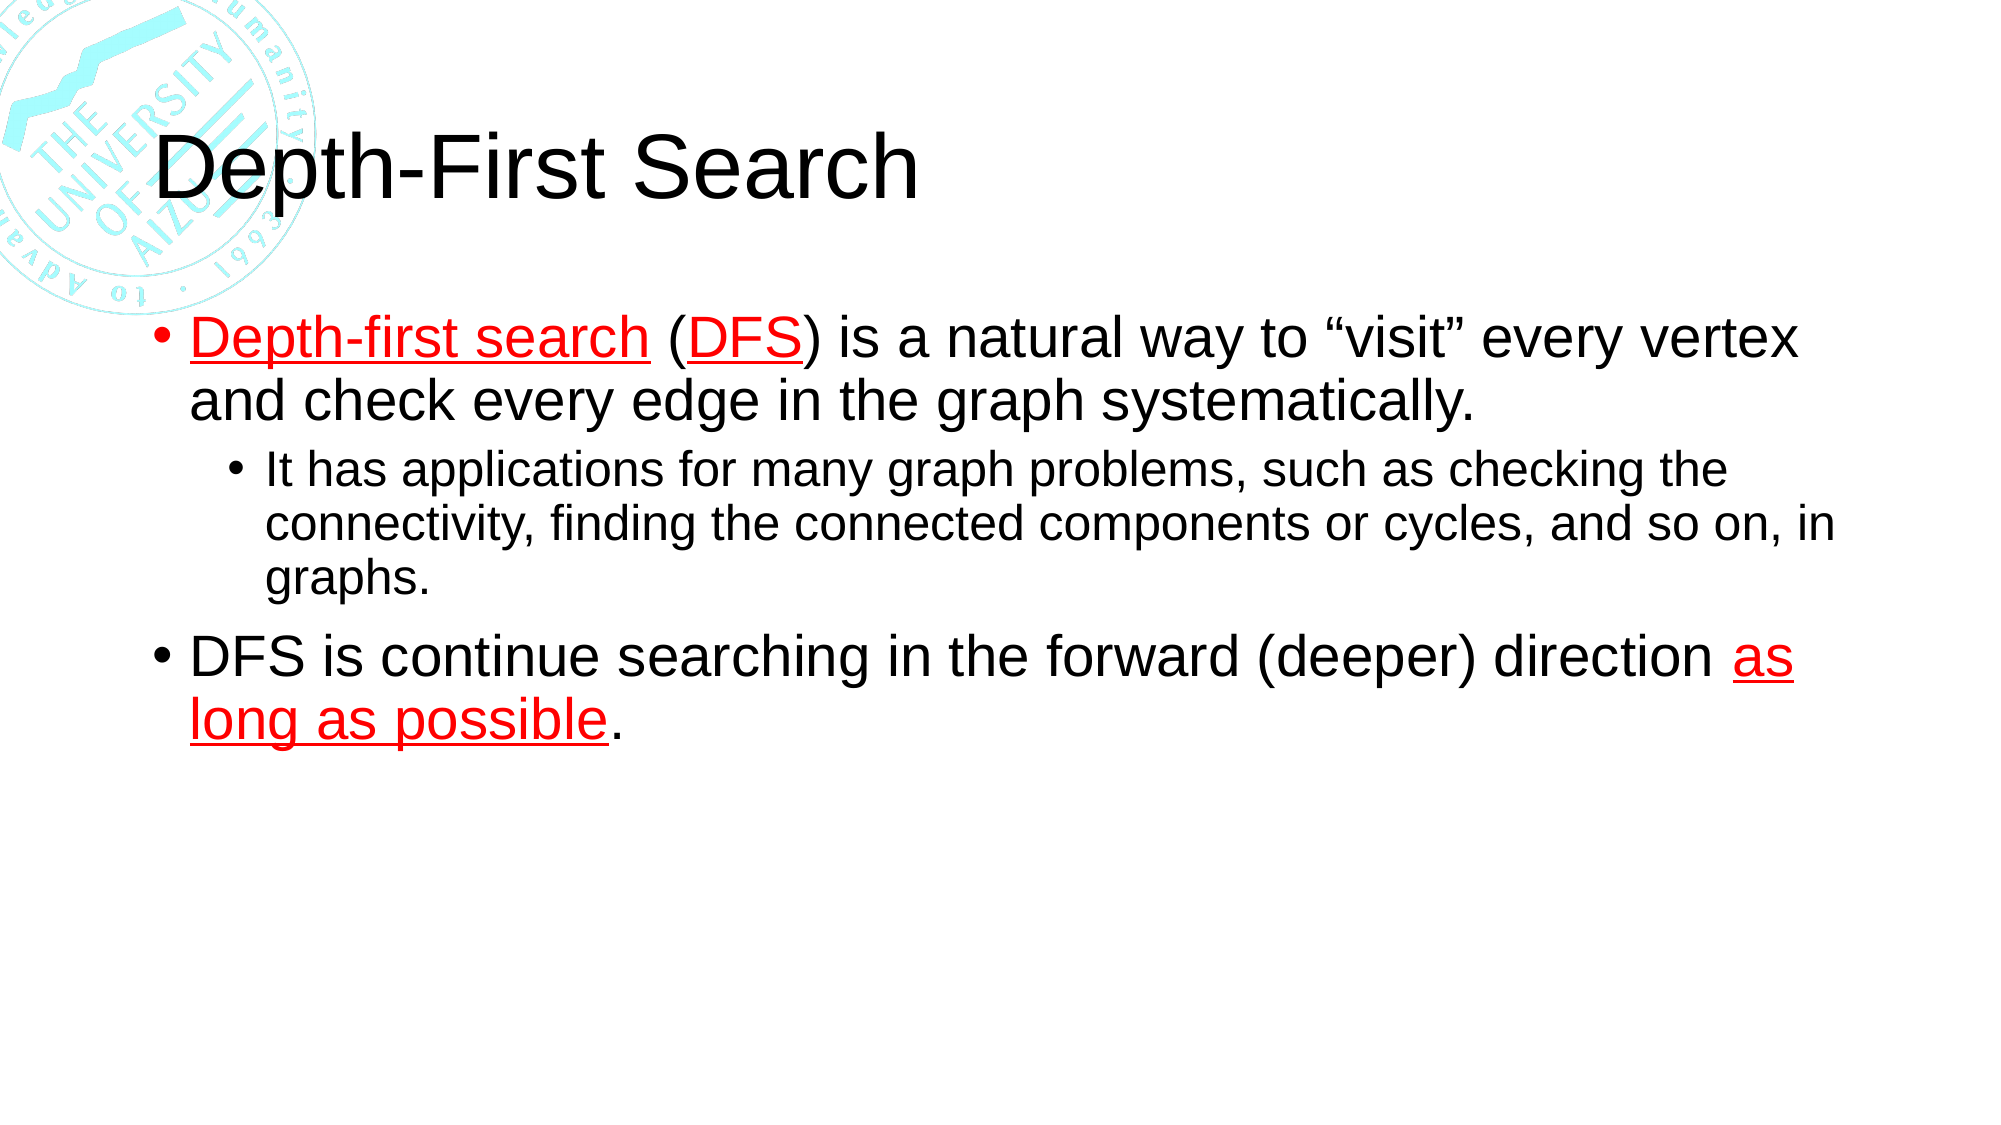

# Depth-First Search
Depth-first search (DFS) is a natural way to “visit” every vertex and check every edge in the graph systematically.
It has applications for many graph problems, such as checking the connectivity, finding the connected components or cycles, and so on, in graphs.
DFS is continue searching in the forward (deeper) direction as long as possible.